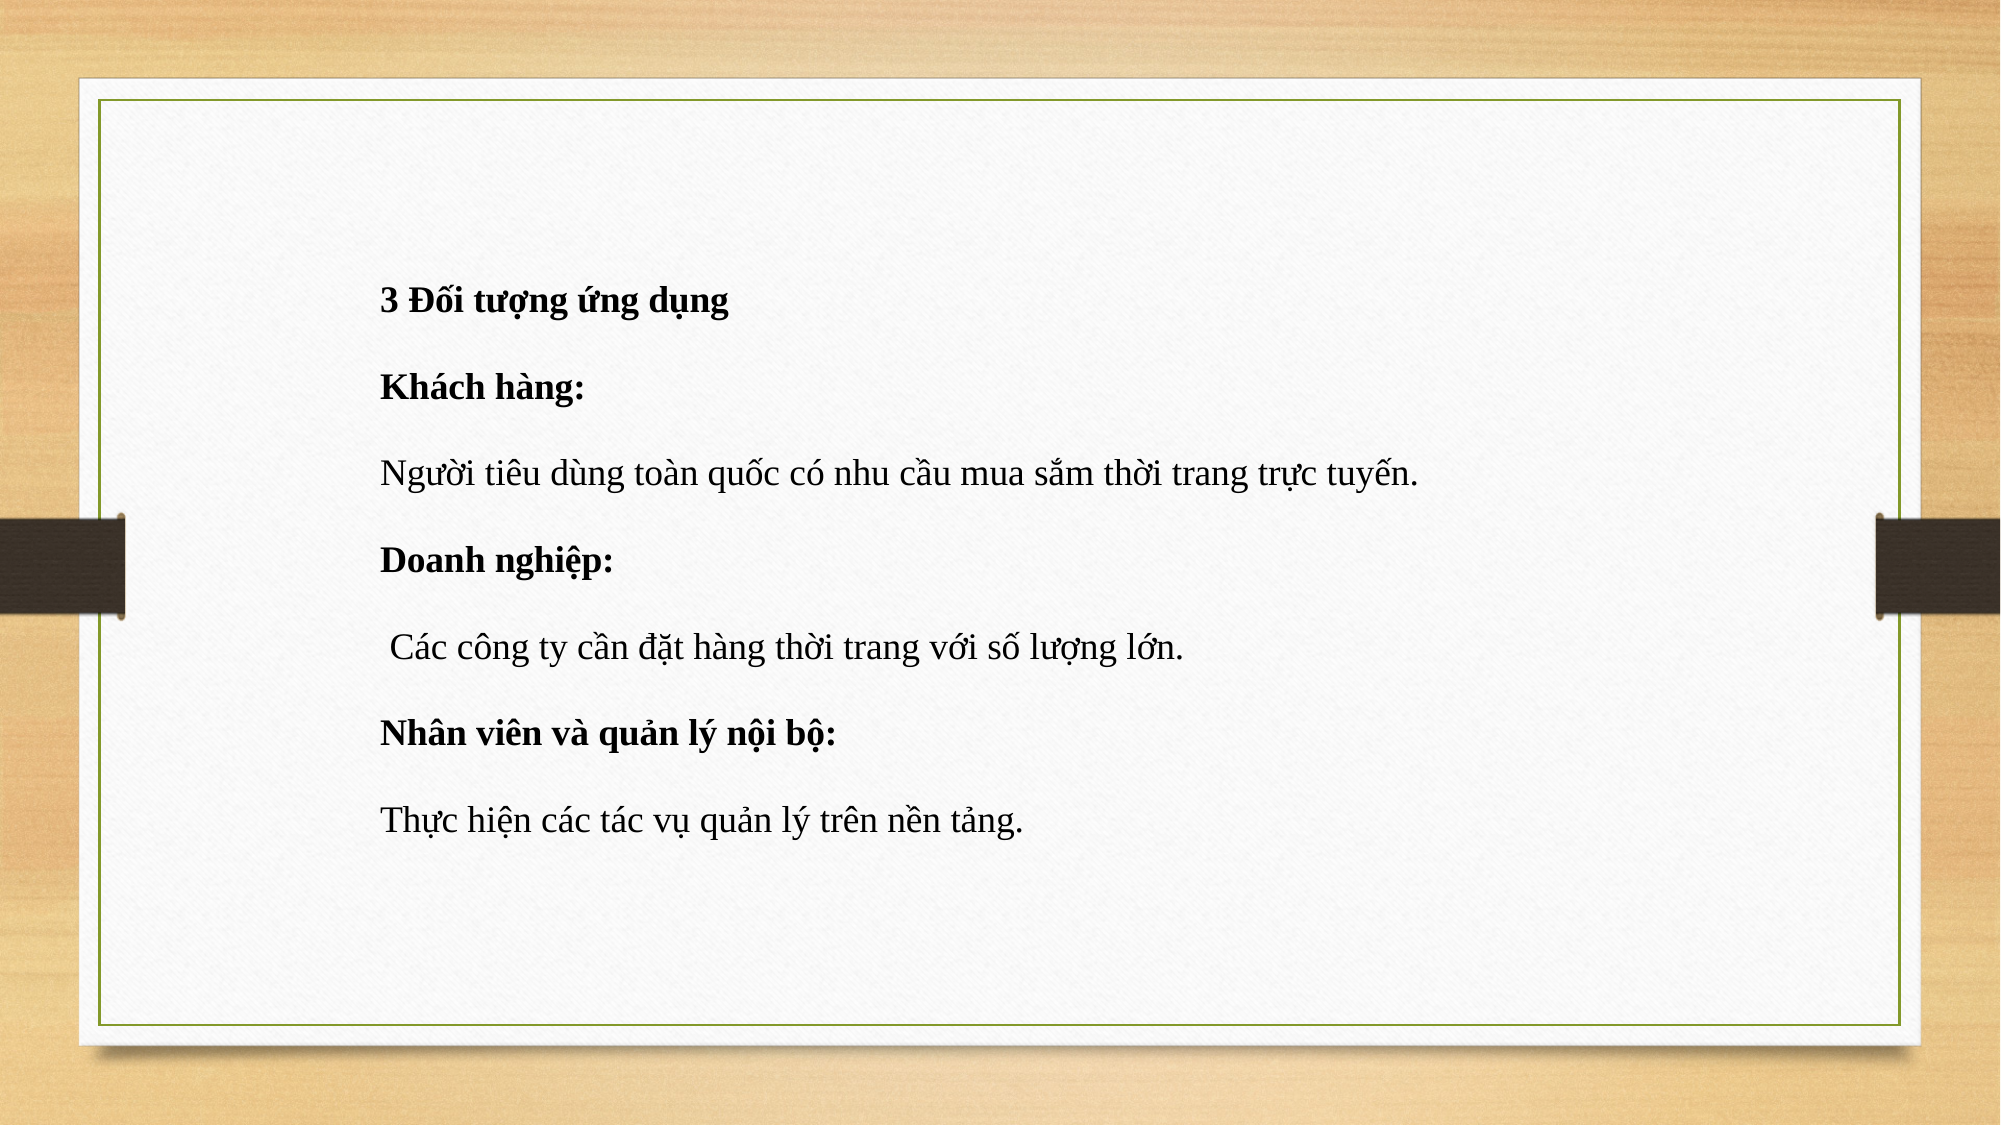

3 Đối tượng ứng dụng
Khách hàng:
Người tiêu dùng toàn quốc có nhu cầu mua sắm thời trang trực tuyến.
Doanh nghiệp:
 Các công ty cần đặt hàng thời trang với số lượng lớn.
Nhân viên và quản lý nội bộ:
Thực hiện các tác vụ quản lý trên nền tảng.